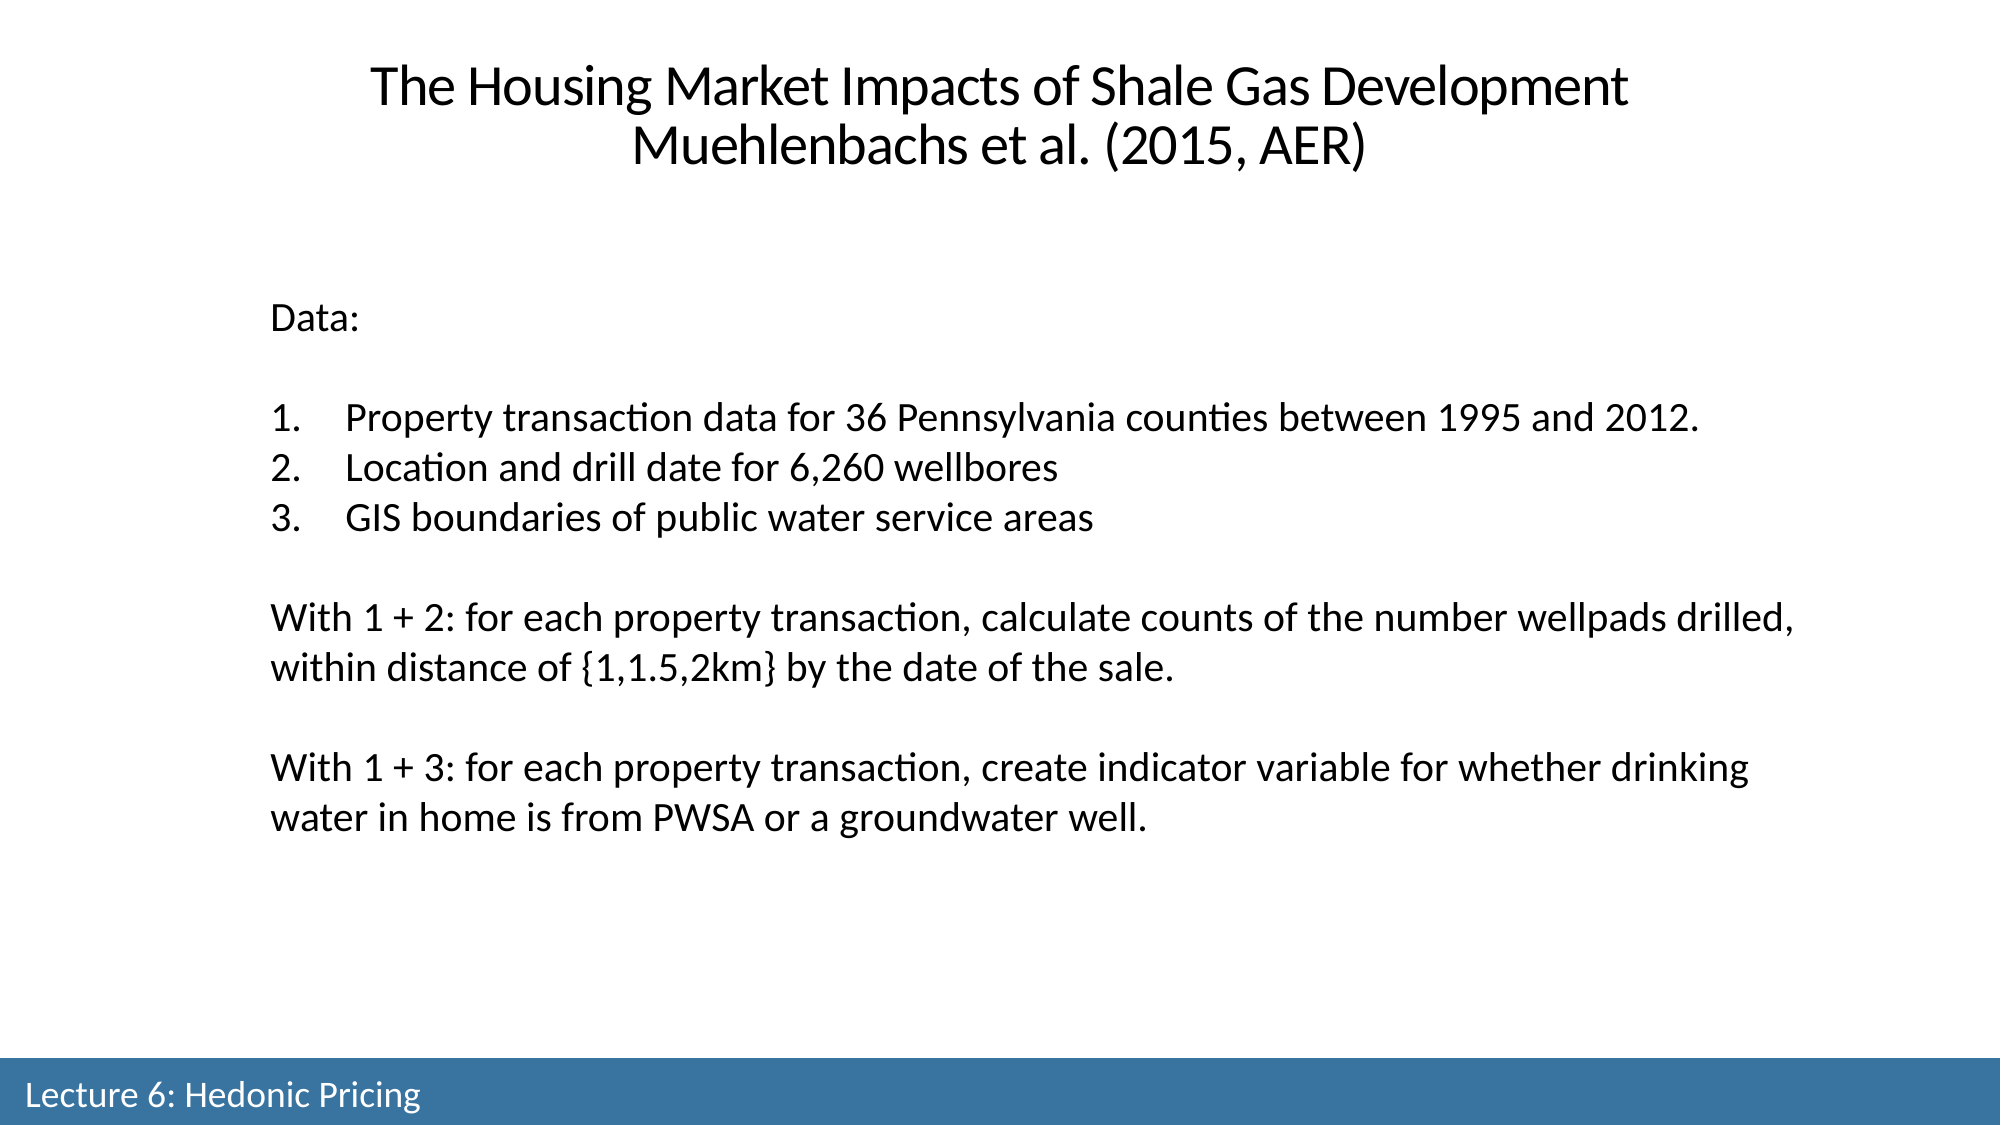

The Housing Market Impacts of Shale Gas Development
Muehlenbachs et al. (2015, AER)
Data:

Property transaction data for 36 Pennsylvania counties between 1995 and 2012.
Location and drill date for 6,260 wellbores
GIS boundaries of public water service areas

With 1 + 2: for each property transaction, calculate counts of the number wellpads drilled, within distance of {1,1.5,2km} by the date of the sale.

With 1 + 3: for each property transaction, create indicator variable for whether drinking water in home is from PWSA or a groundwater well.